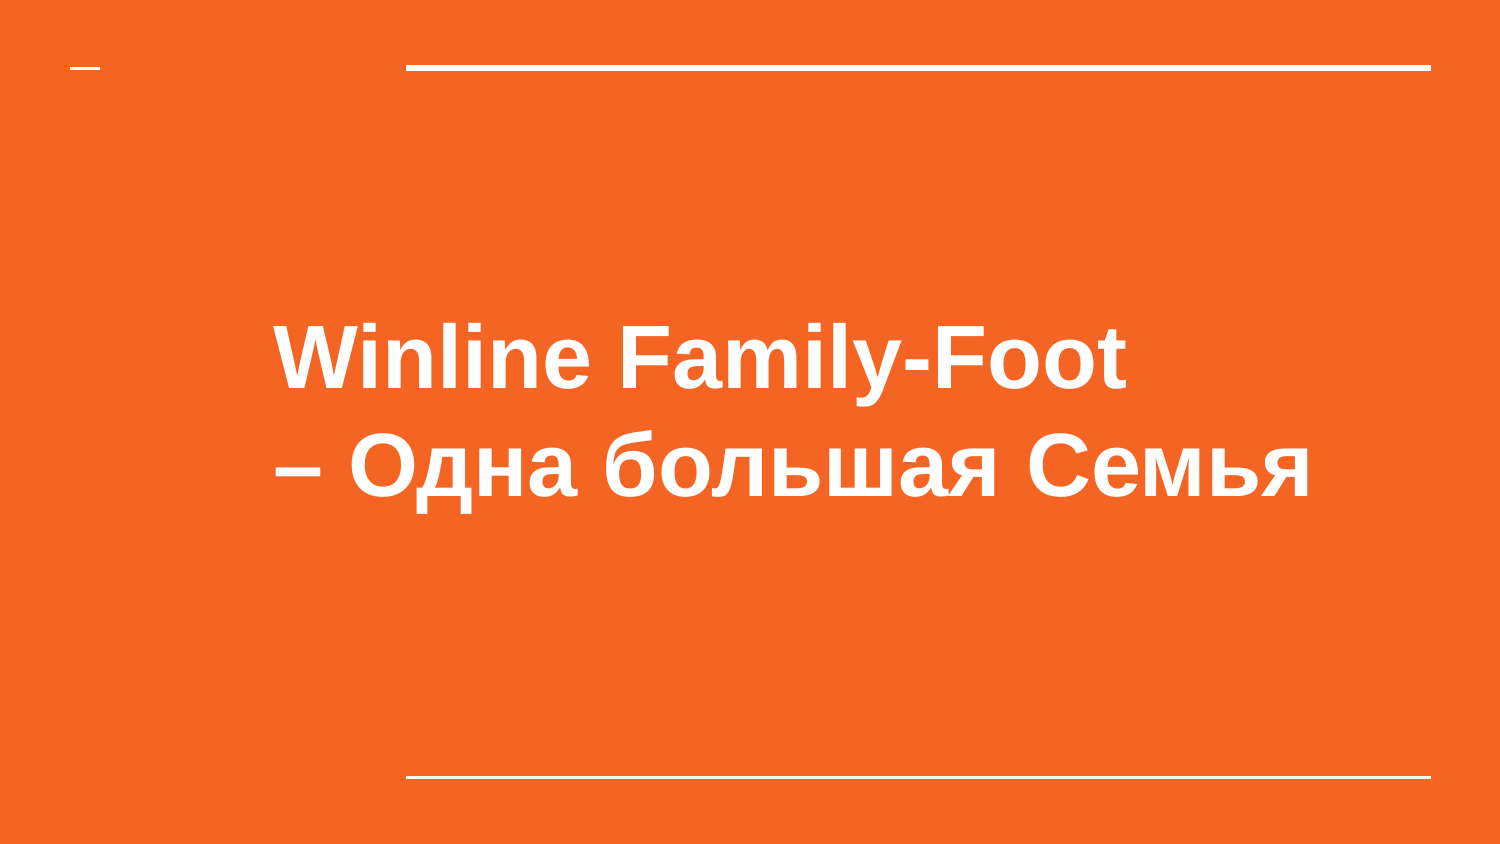

# Winline Family-Foot
– Одна большая Семья